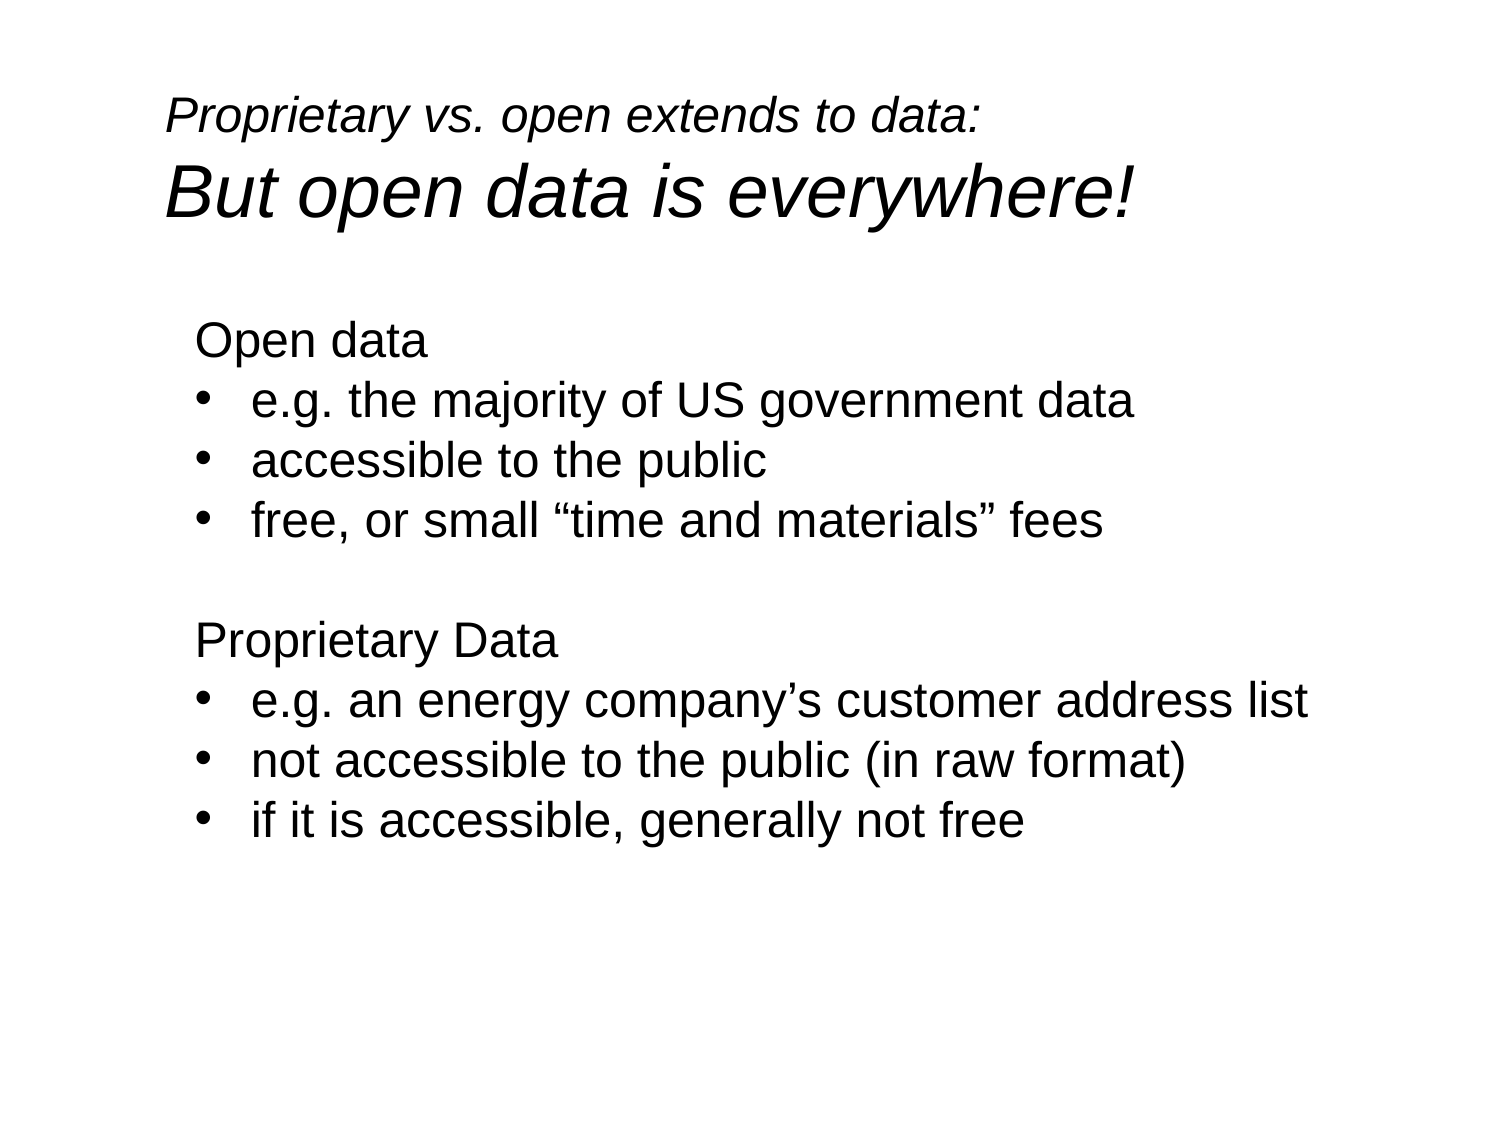

Proprietary vs. open extends to data:
But open data is everywhere!

Open data
e.g. the majority of US government data
accessible to the public
free, or small “time and materials” fees

Proprietary Data
e.g. an energy company’s customer address list
not accessible to the public (in raw format)
if it is accessible, generally not free